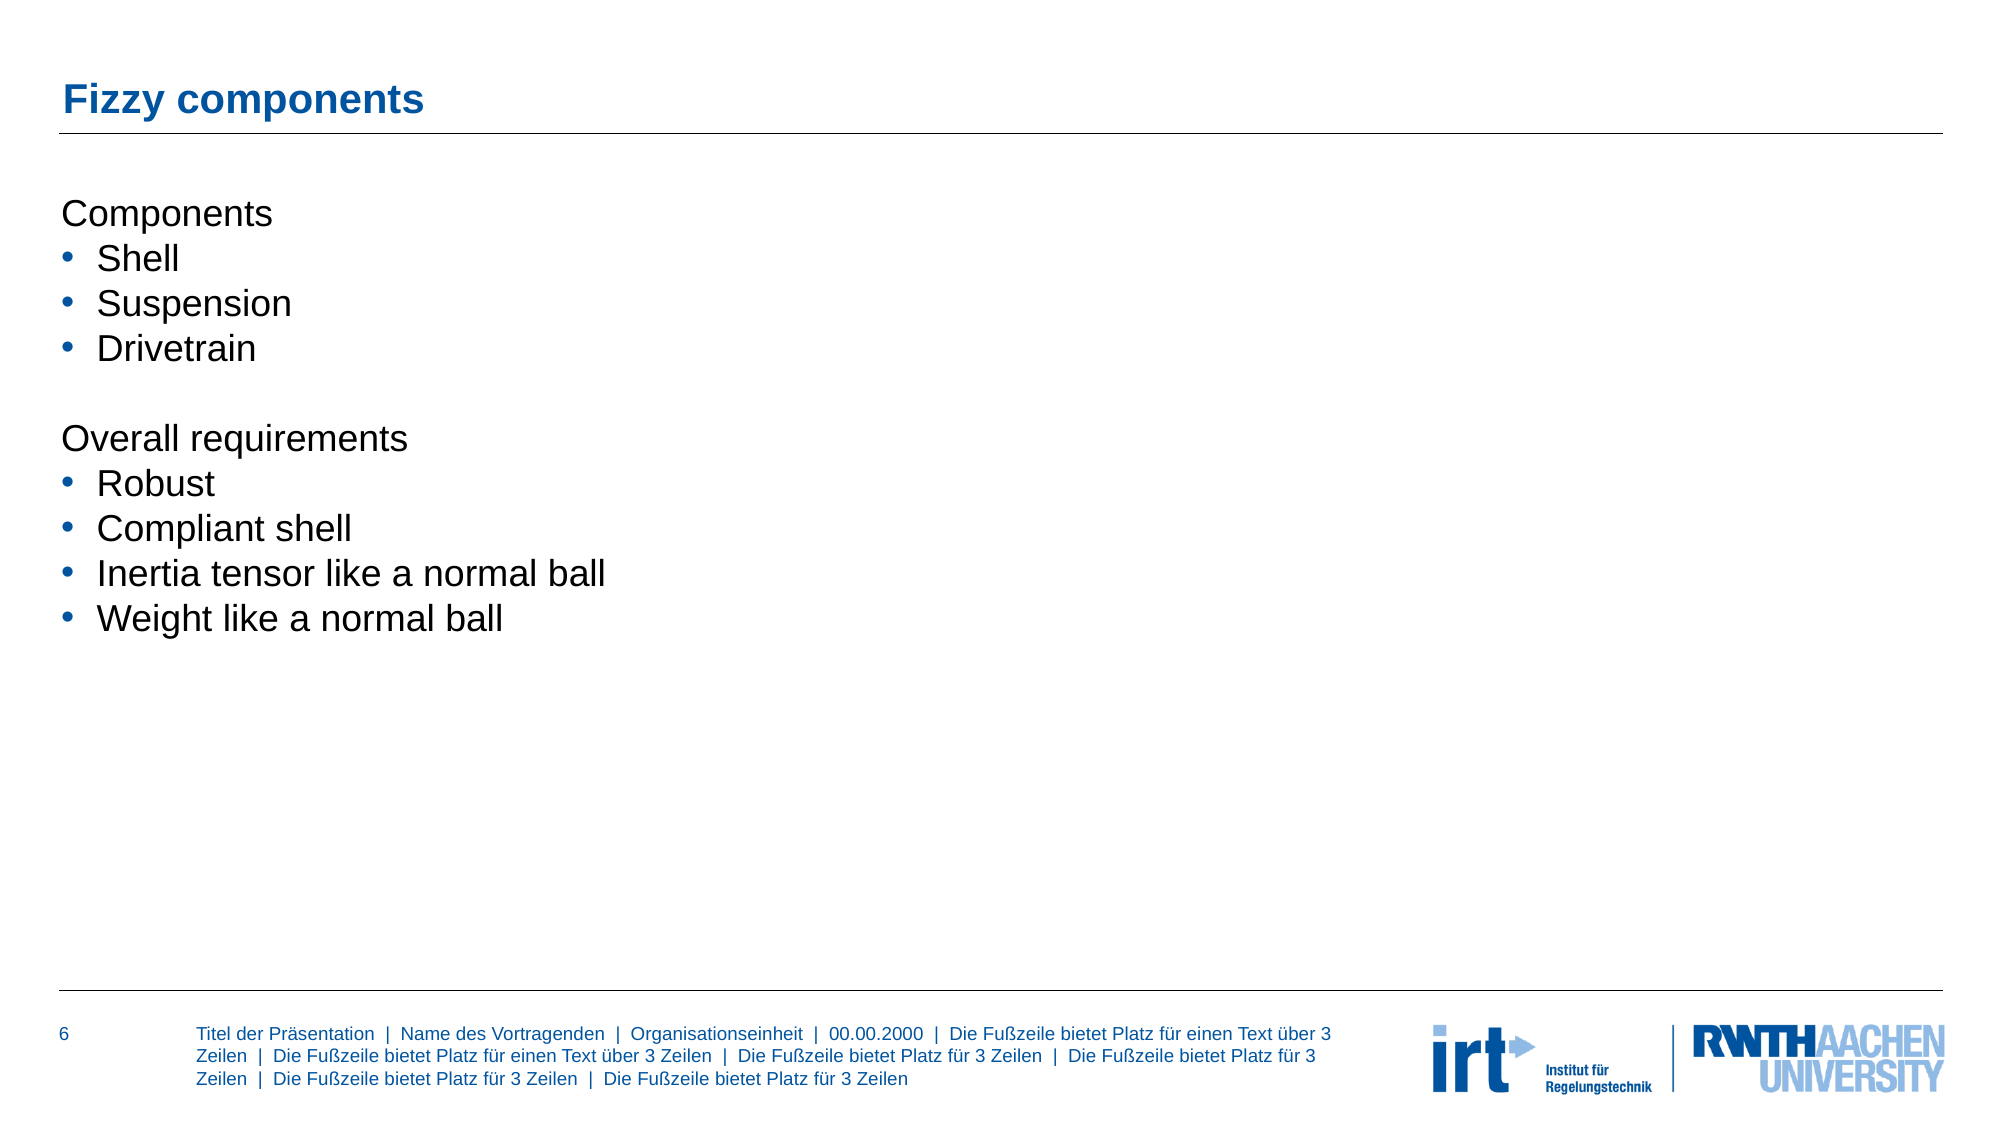

# Fizzy components
Components
Shell
Suspension
Drivetrain

Overall requirements
Robust
Compliant shell
Inertia tensor like a normal ball
Weight like a normal ball